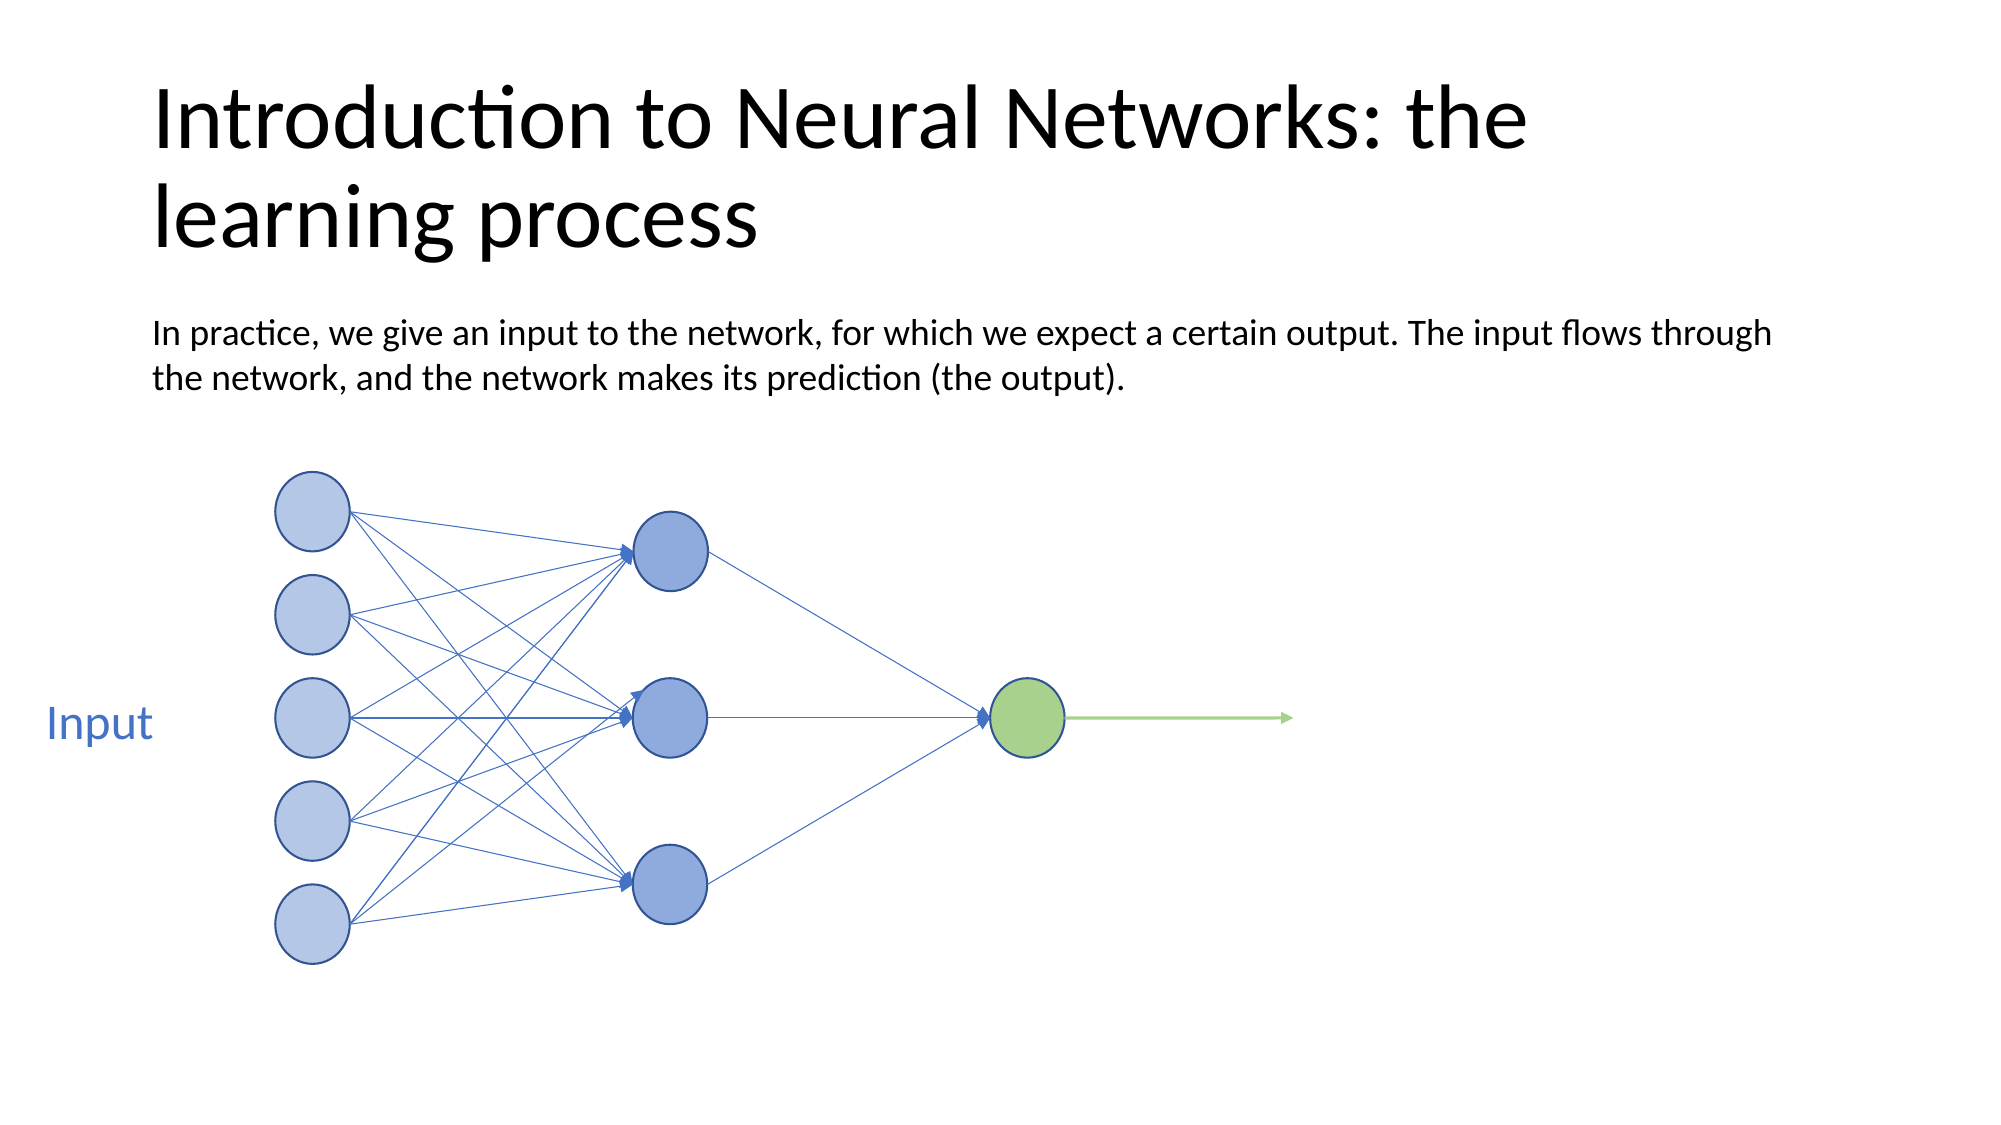

# Introduction to Neural Networks: the learning process
In practice, we give an input to the network, for which we expect a certain output. The input flows through the network, and the network makes its prediction (the output).

Input